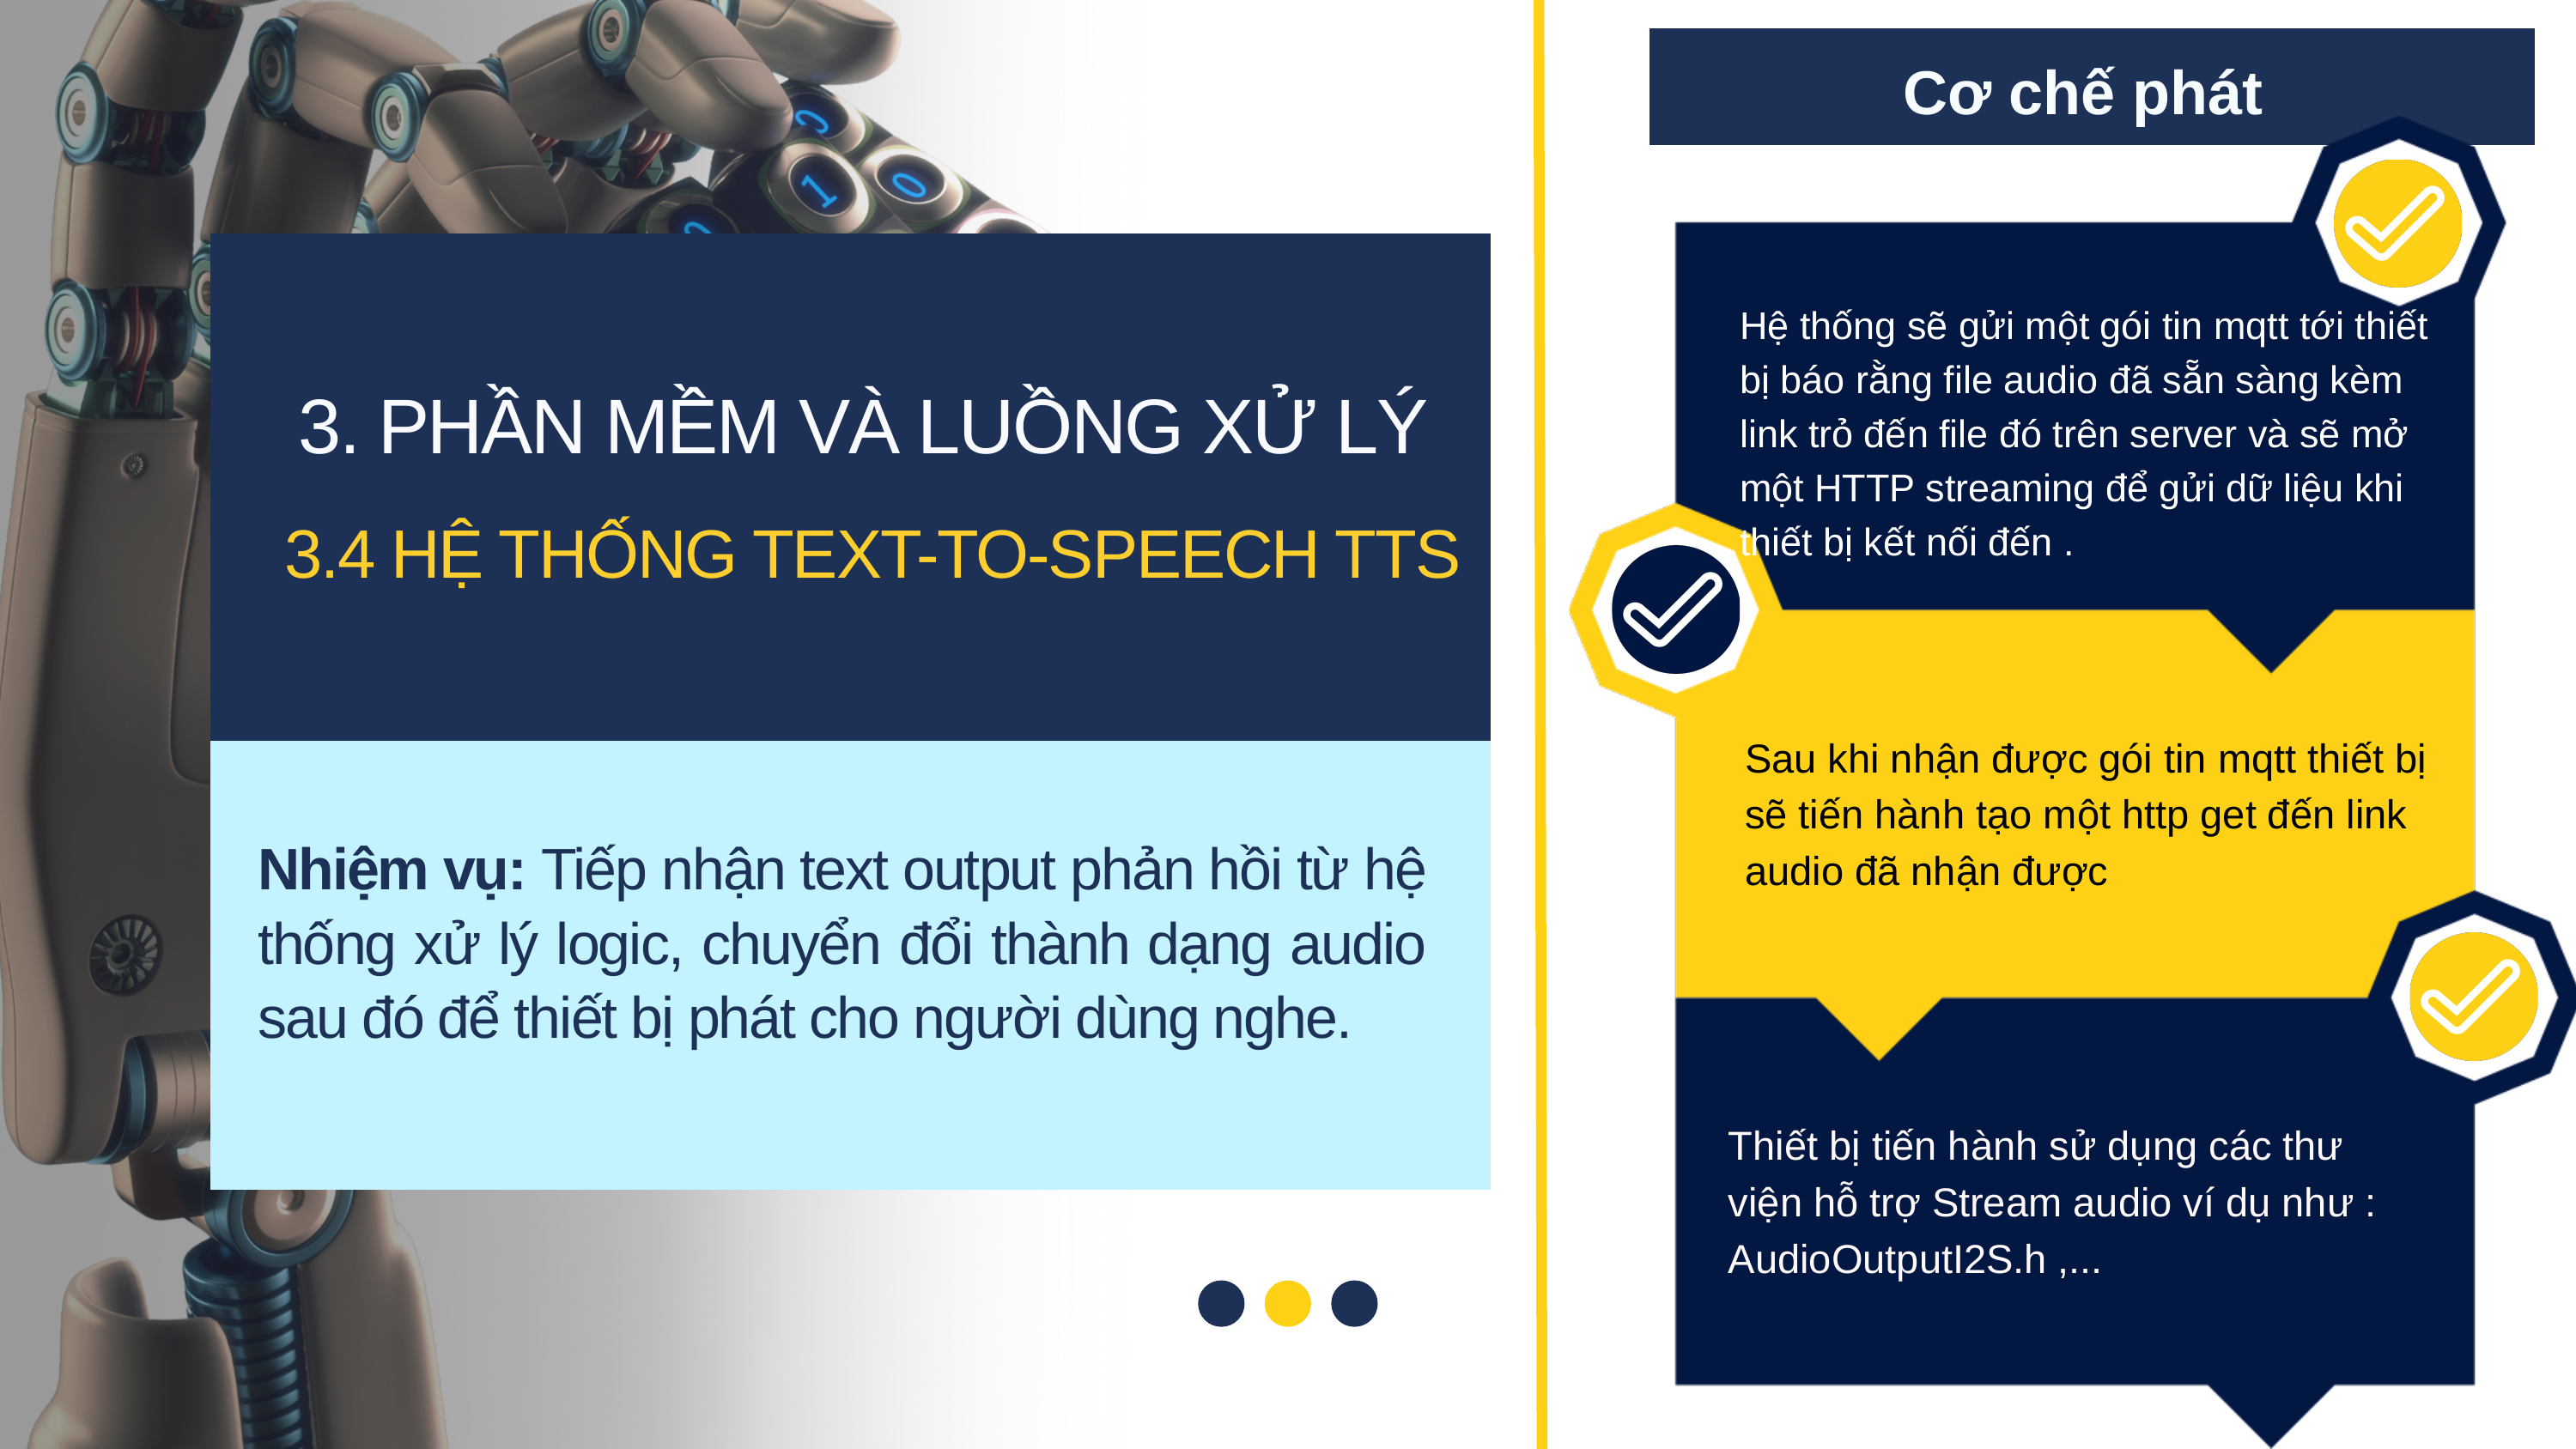

Cơ chế phát

Hệ thống sẽ gửi một gói tin mqtt tới thiết bị báo rằng file audio đã sẵn sàng kèm link trỏ đến file đó trên server và sẽ mở một HTTP streaming để gửi dữ liệu khi thiết bị kết nối đến .
3. PHẦN MỀM VÀ LUỒNG XỬ LÝ
3.4 HỆ THỐNG TEXT-TO-SPEECH TTS

Sau khi nhận được gói tin mqtt thiết bị sẽ tiến hành tạo một http get đến link audio đã nhận được

Nhiệm vụ: Tiếp nhận text output phản hồi từ hệ thống xử lý logic, chuyển đổi thành dạng audio sau đó để thiết bị phát cho người dùng nghe.

Thiết bị tiến hành sử dụng các thư viện hỗ trợ Stream audio ví dụ như : AudioOutputI2S.h ,...